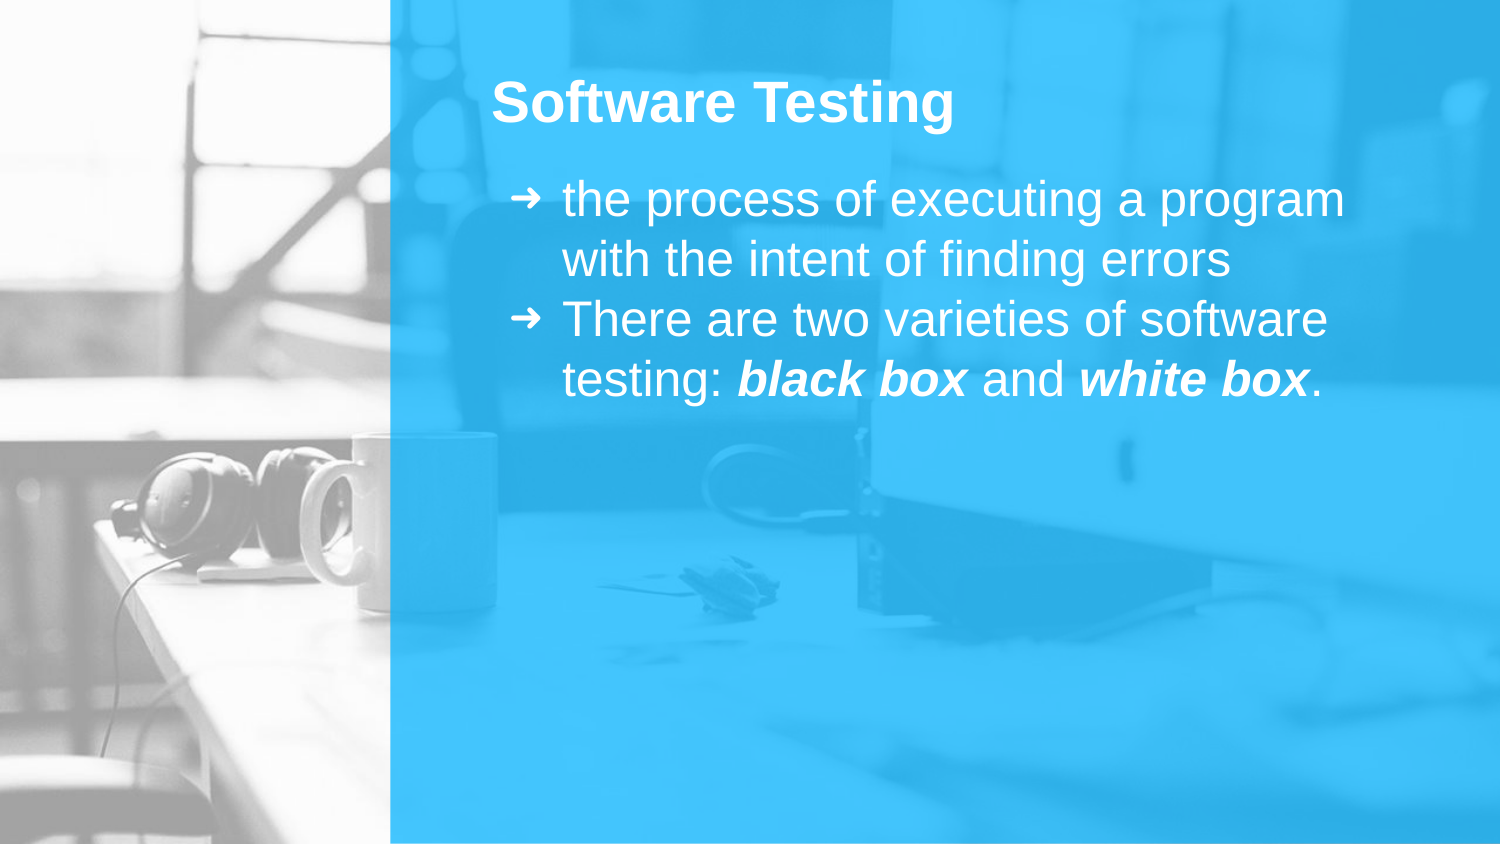

# Software Testing
the process of executing a program with the intent of finding errors
There are two varieties of software testing: black box and white box.